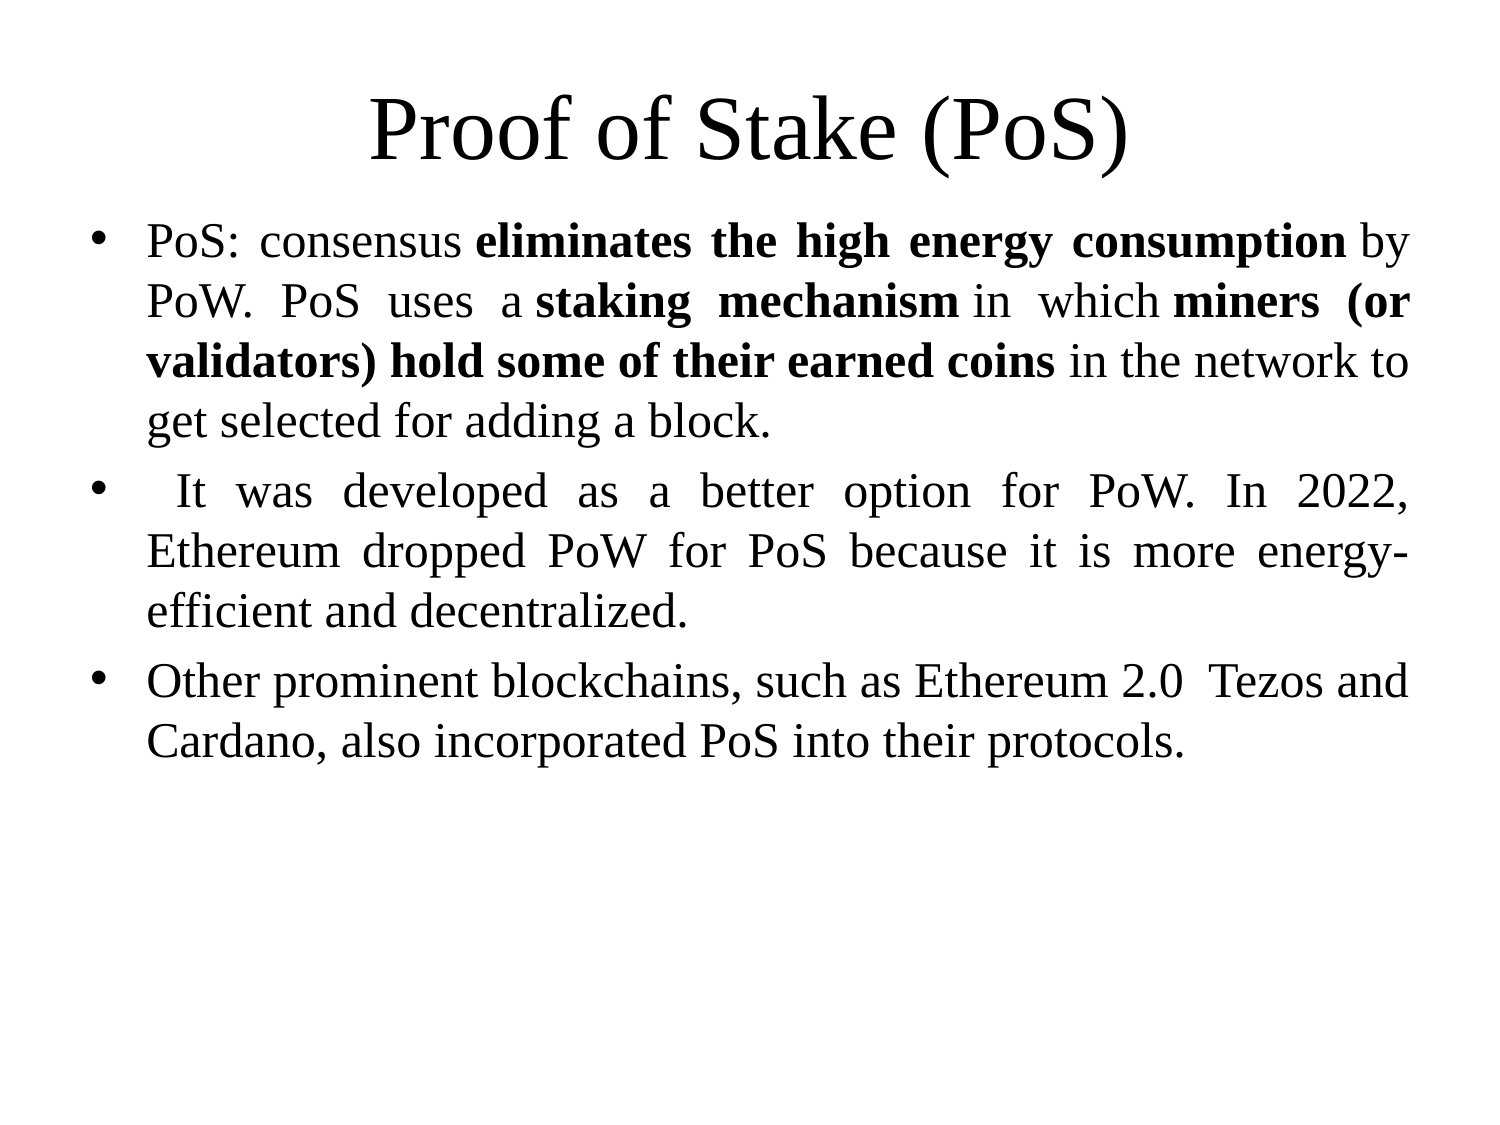

# Proof of Stake (PoS)
PoS: consensus eliminates the high energy consumption by PoW. PoS uses a staking mechanism in which miners (or validators) hold some of their earned coins in the network to get selected for adding a block.
 It was developed as a better option for PoW. In 2022, Ethereum dropped PoW for PoS because it is more energy-efficient and decentralized.
Other prominent blockchains, such as Ethereum 2.0  Tezos and Cardano, also incorporated PoS into their protocols.